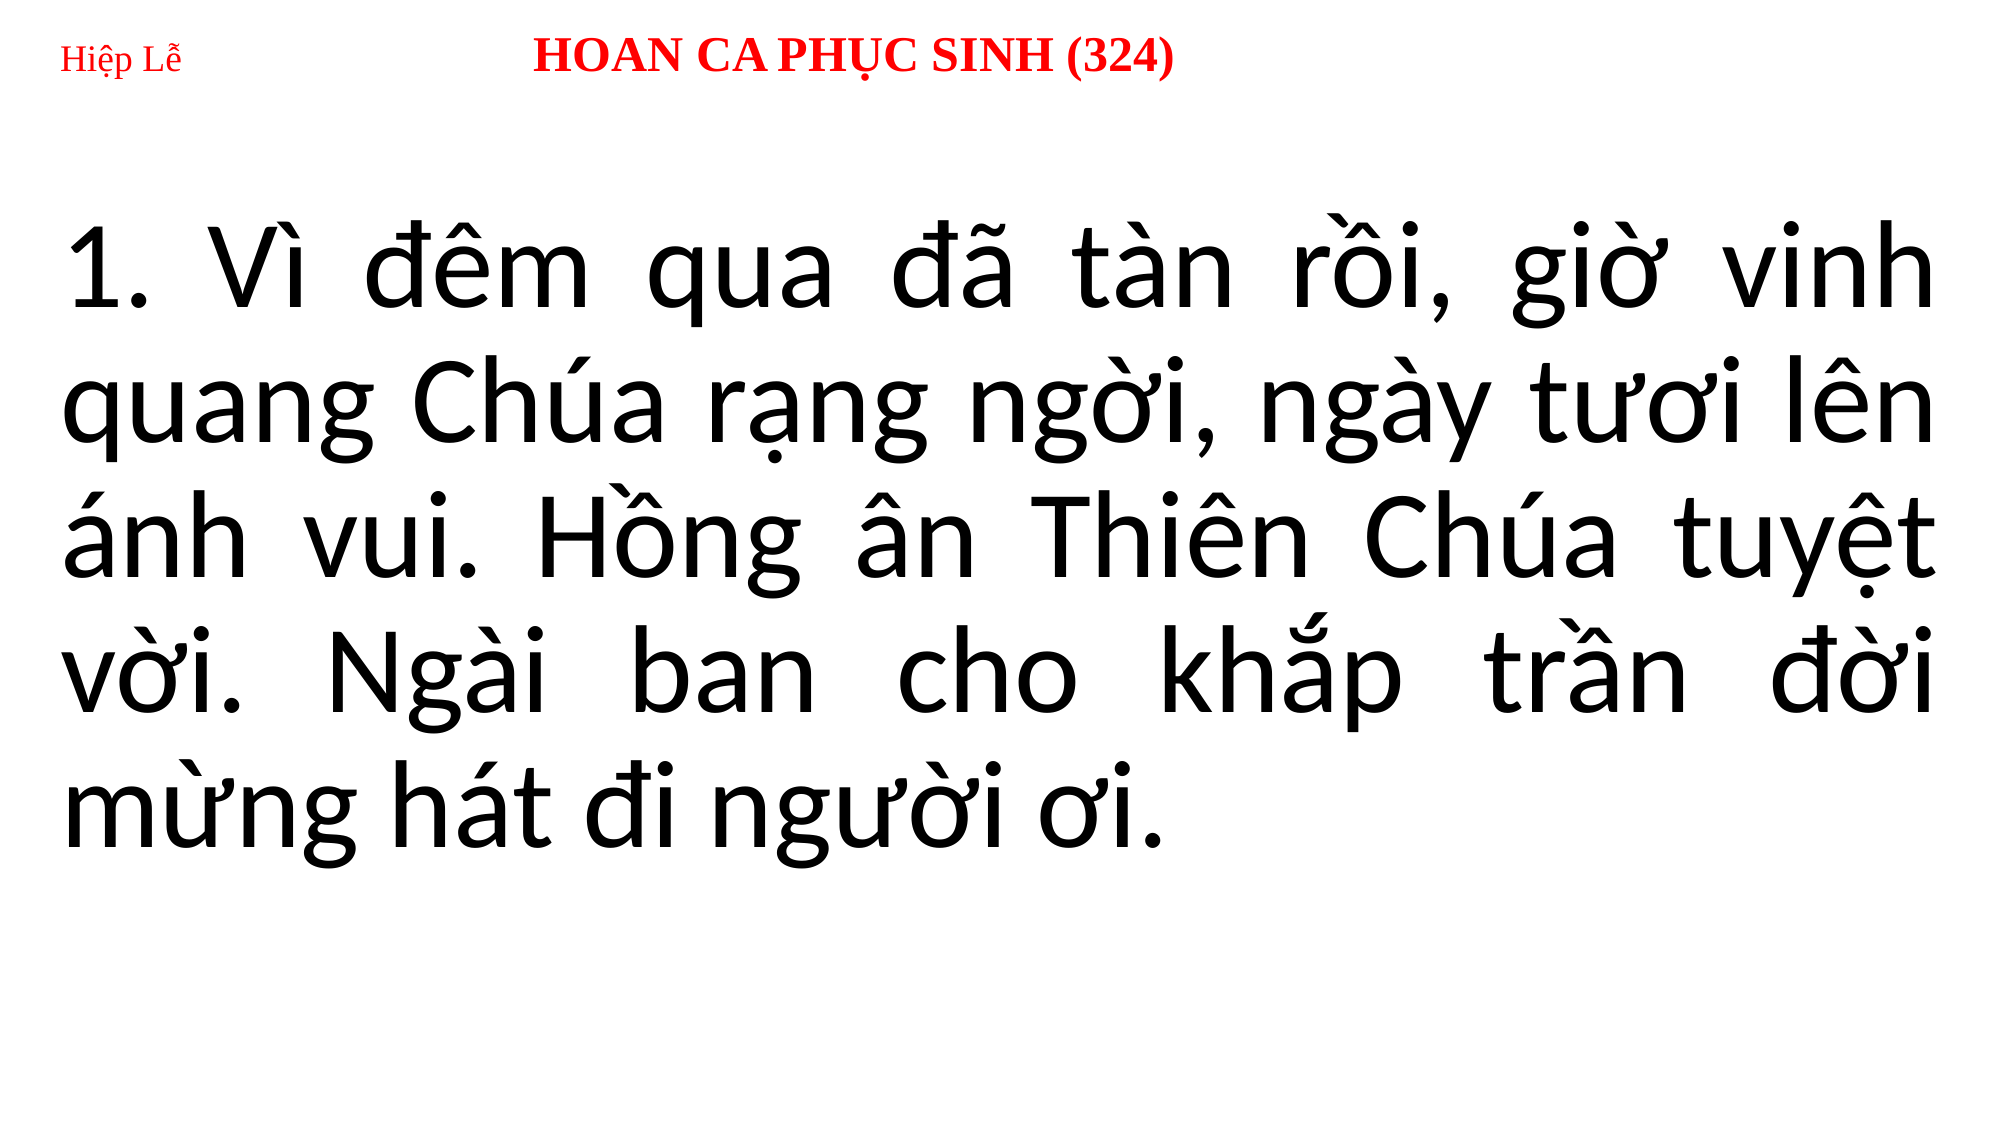

# Hiệp Lễ                                     HOAN CA PHỤC SINH (324)
1. Vì đêm qua đã tàn rồi, giờ vinh quang Chúa rạng ngời, ngày tươi lên ánh vui. Hồng ân Thiên Chúa tuyệt vời. Ngài ban cho khắp trần đời mừng hát đi người ơi.